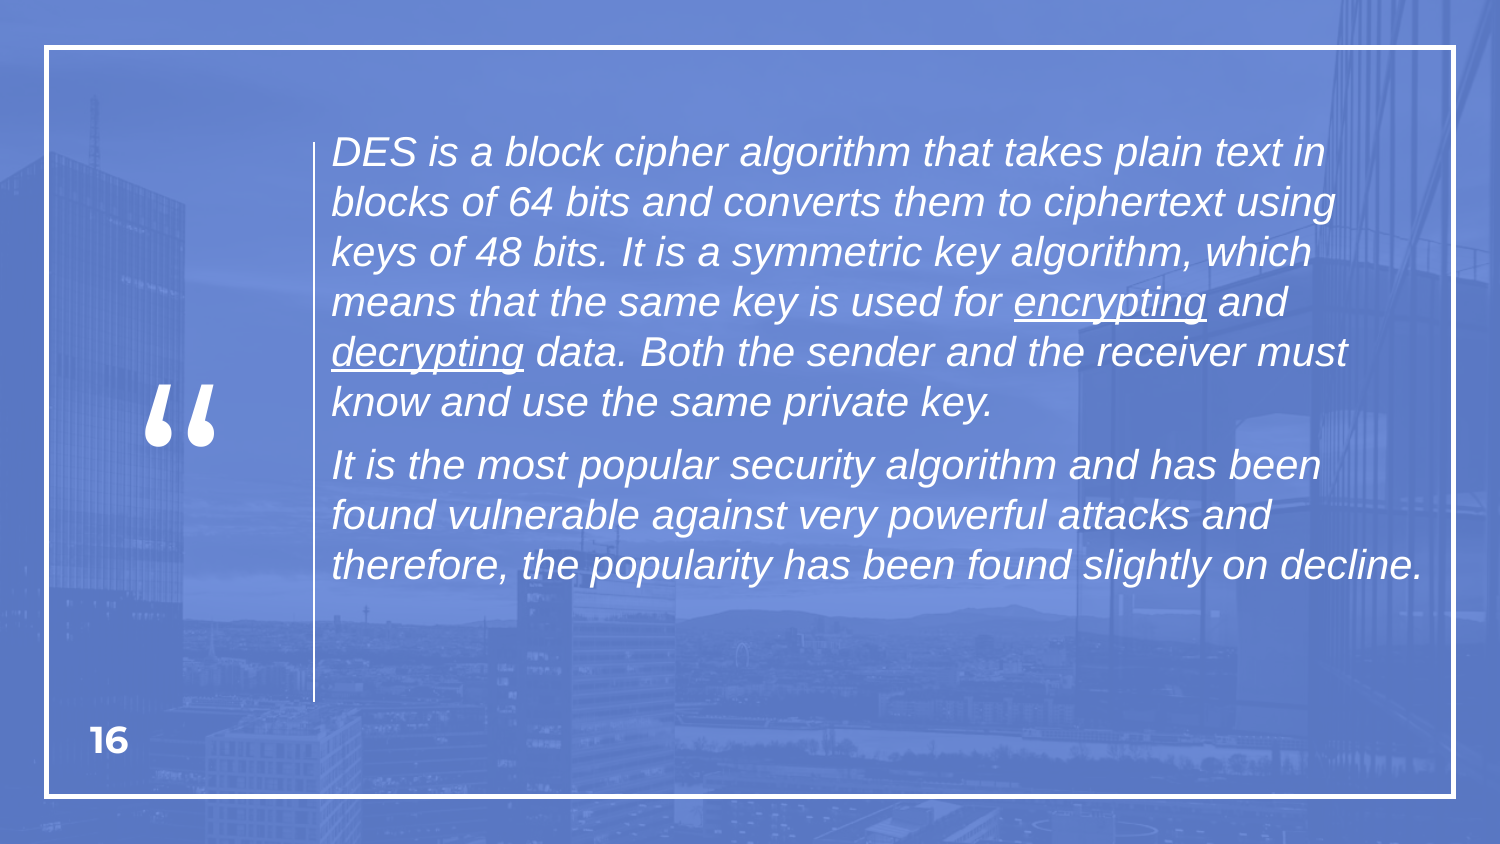

DES is a block cipher algorithm that takes plain text in blocks of 64 bits and converts them to ciphertext using keys of 48 bits. It is a symmetric key algorithm, which means that the same key is used for encrypting and decrypting ​data. Both the sender and the receiver must know and use the same private key.
It is the most popular security algorithm and has been found vulnerable against very powerful attacks and therefore, the popularity has been found slightly on decline.

16